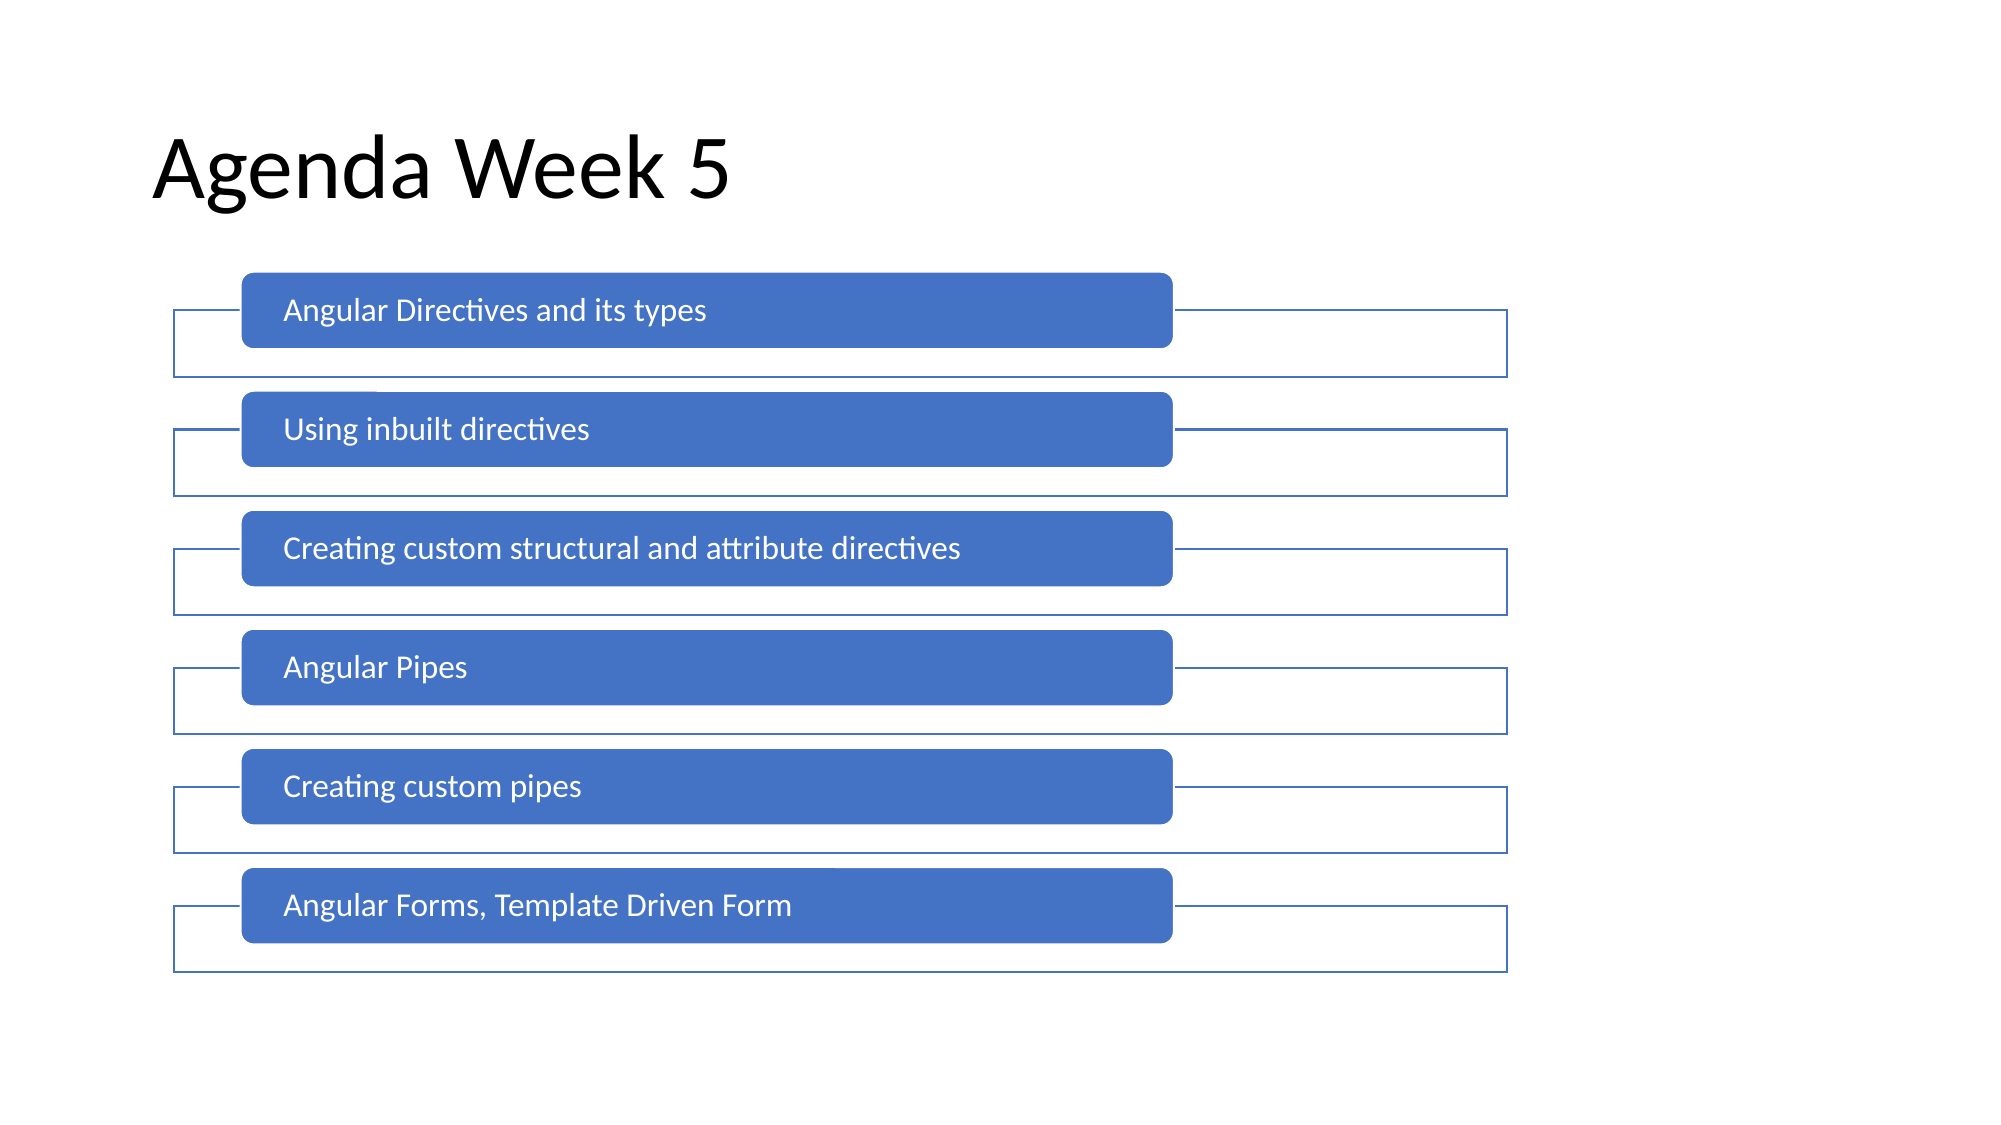

# Agenda Week 5
Angular Directives and its types
Using inbuilt directives
Creating custom structural and attribute directives
Angular Pipes
Creating custom pipes
Angular Forms, Template Driven Form